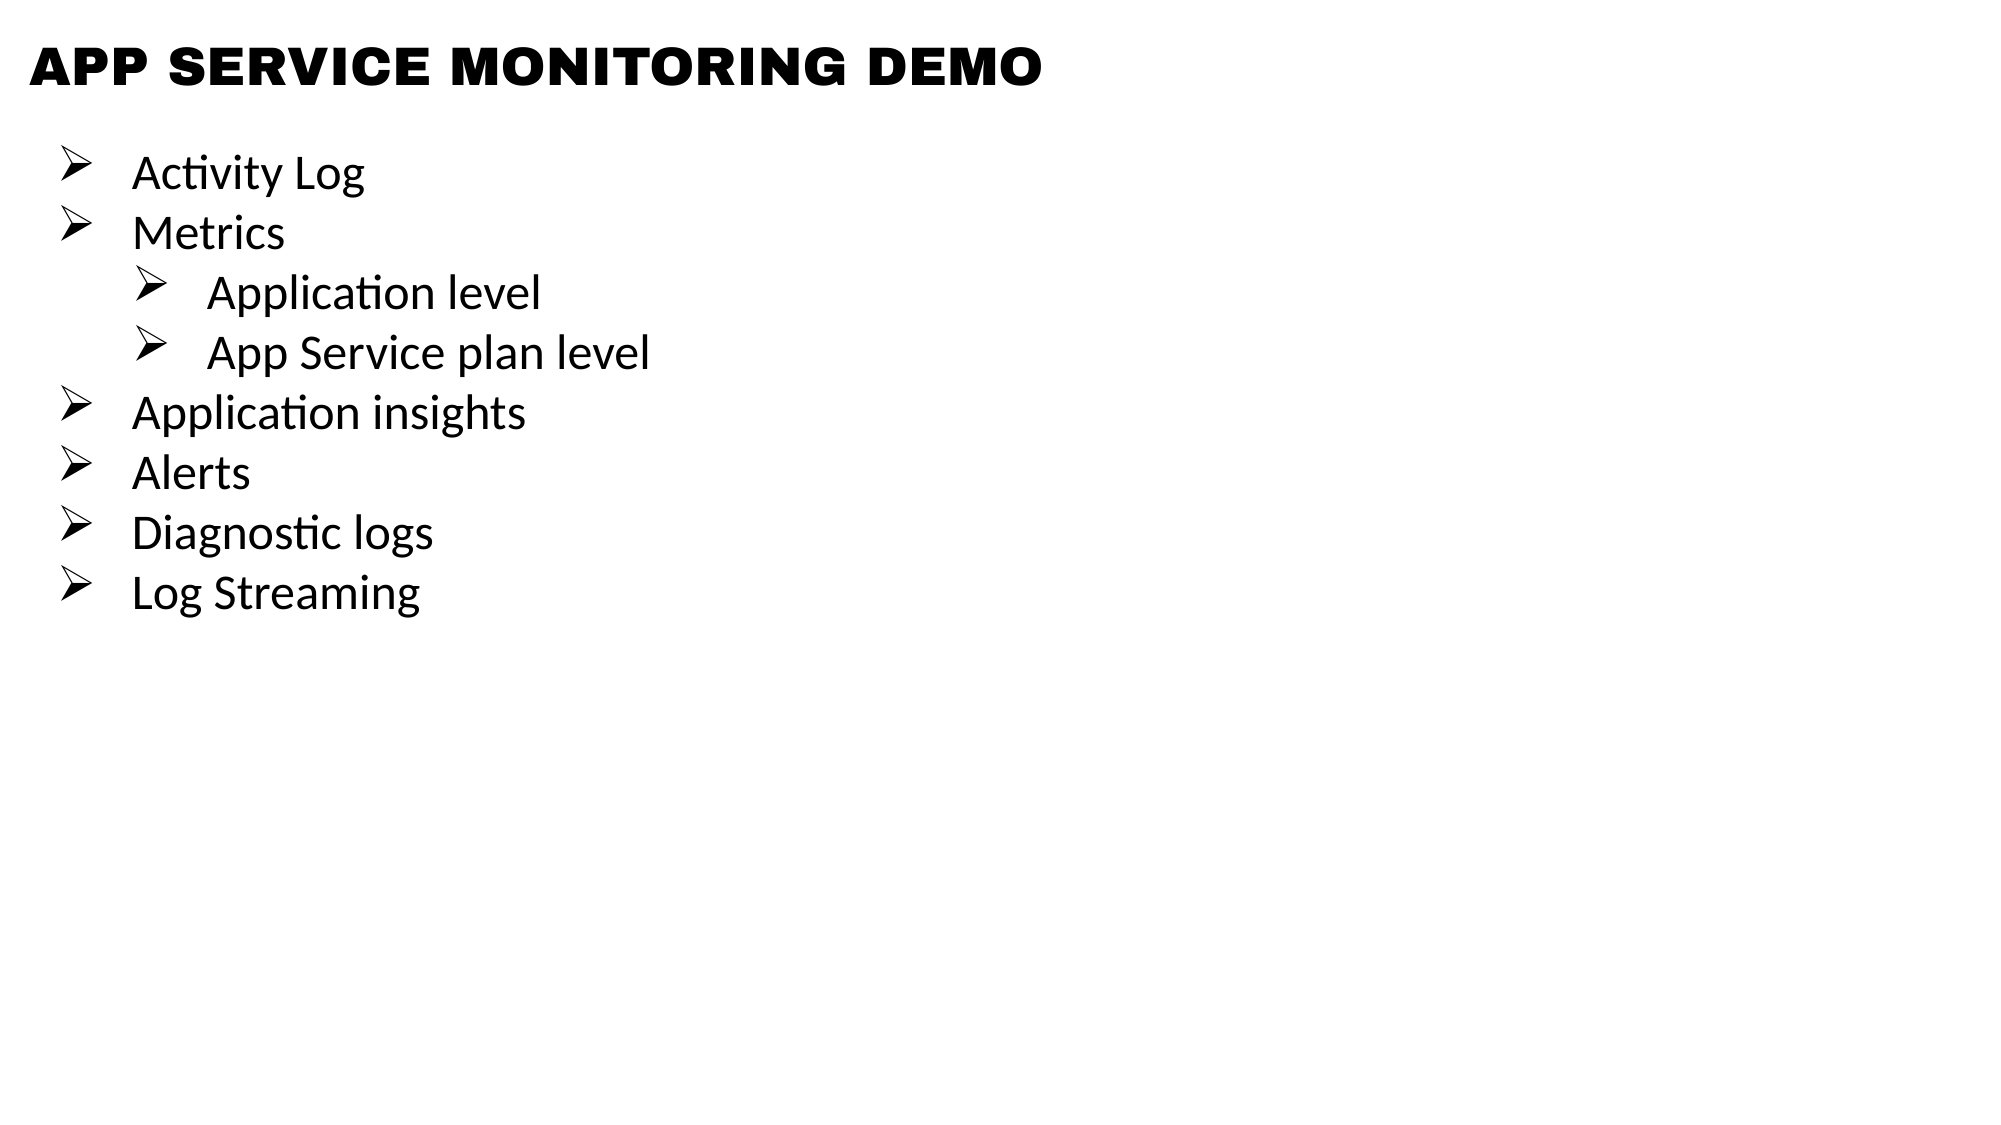

App service monitoring Demo
Activity Log
Metrics
Application level
App Service plan level
Application insights
Alerts
Diagnostic logs
Log Streaming